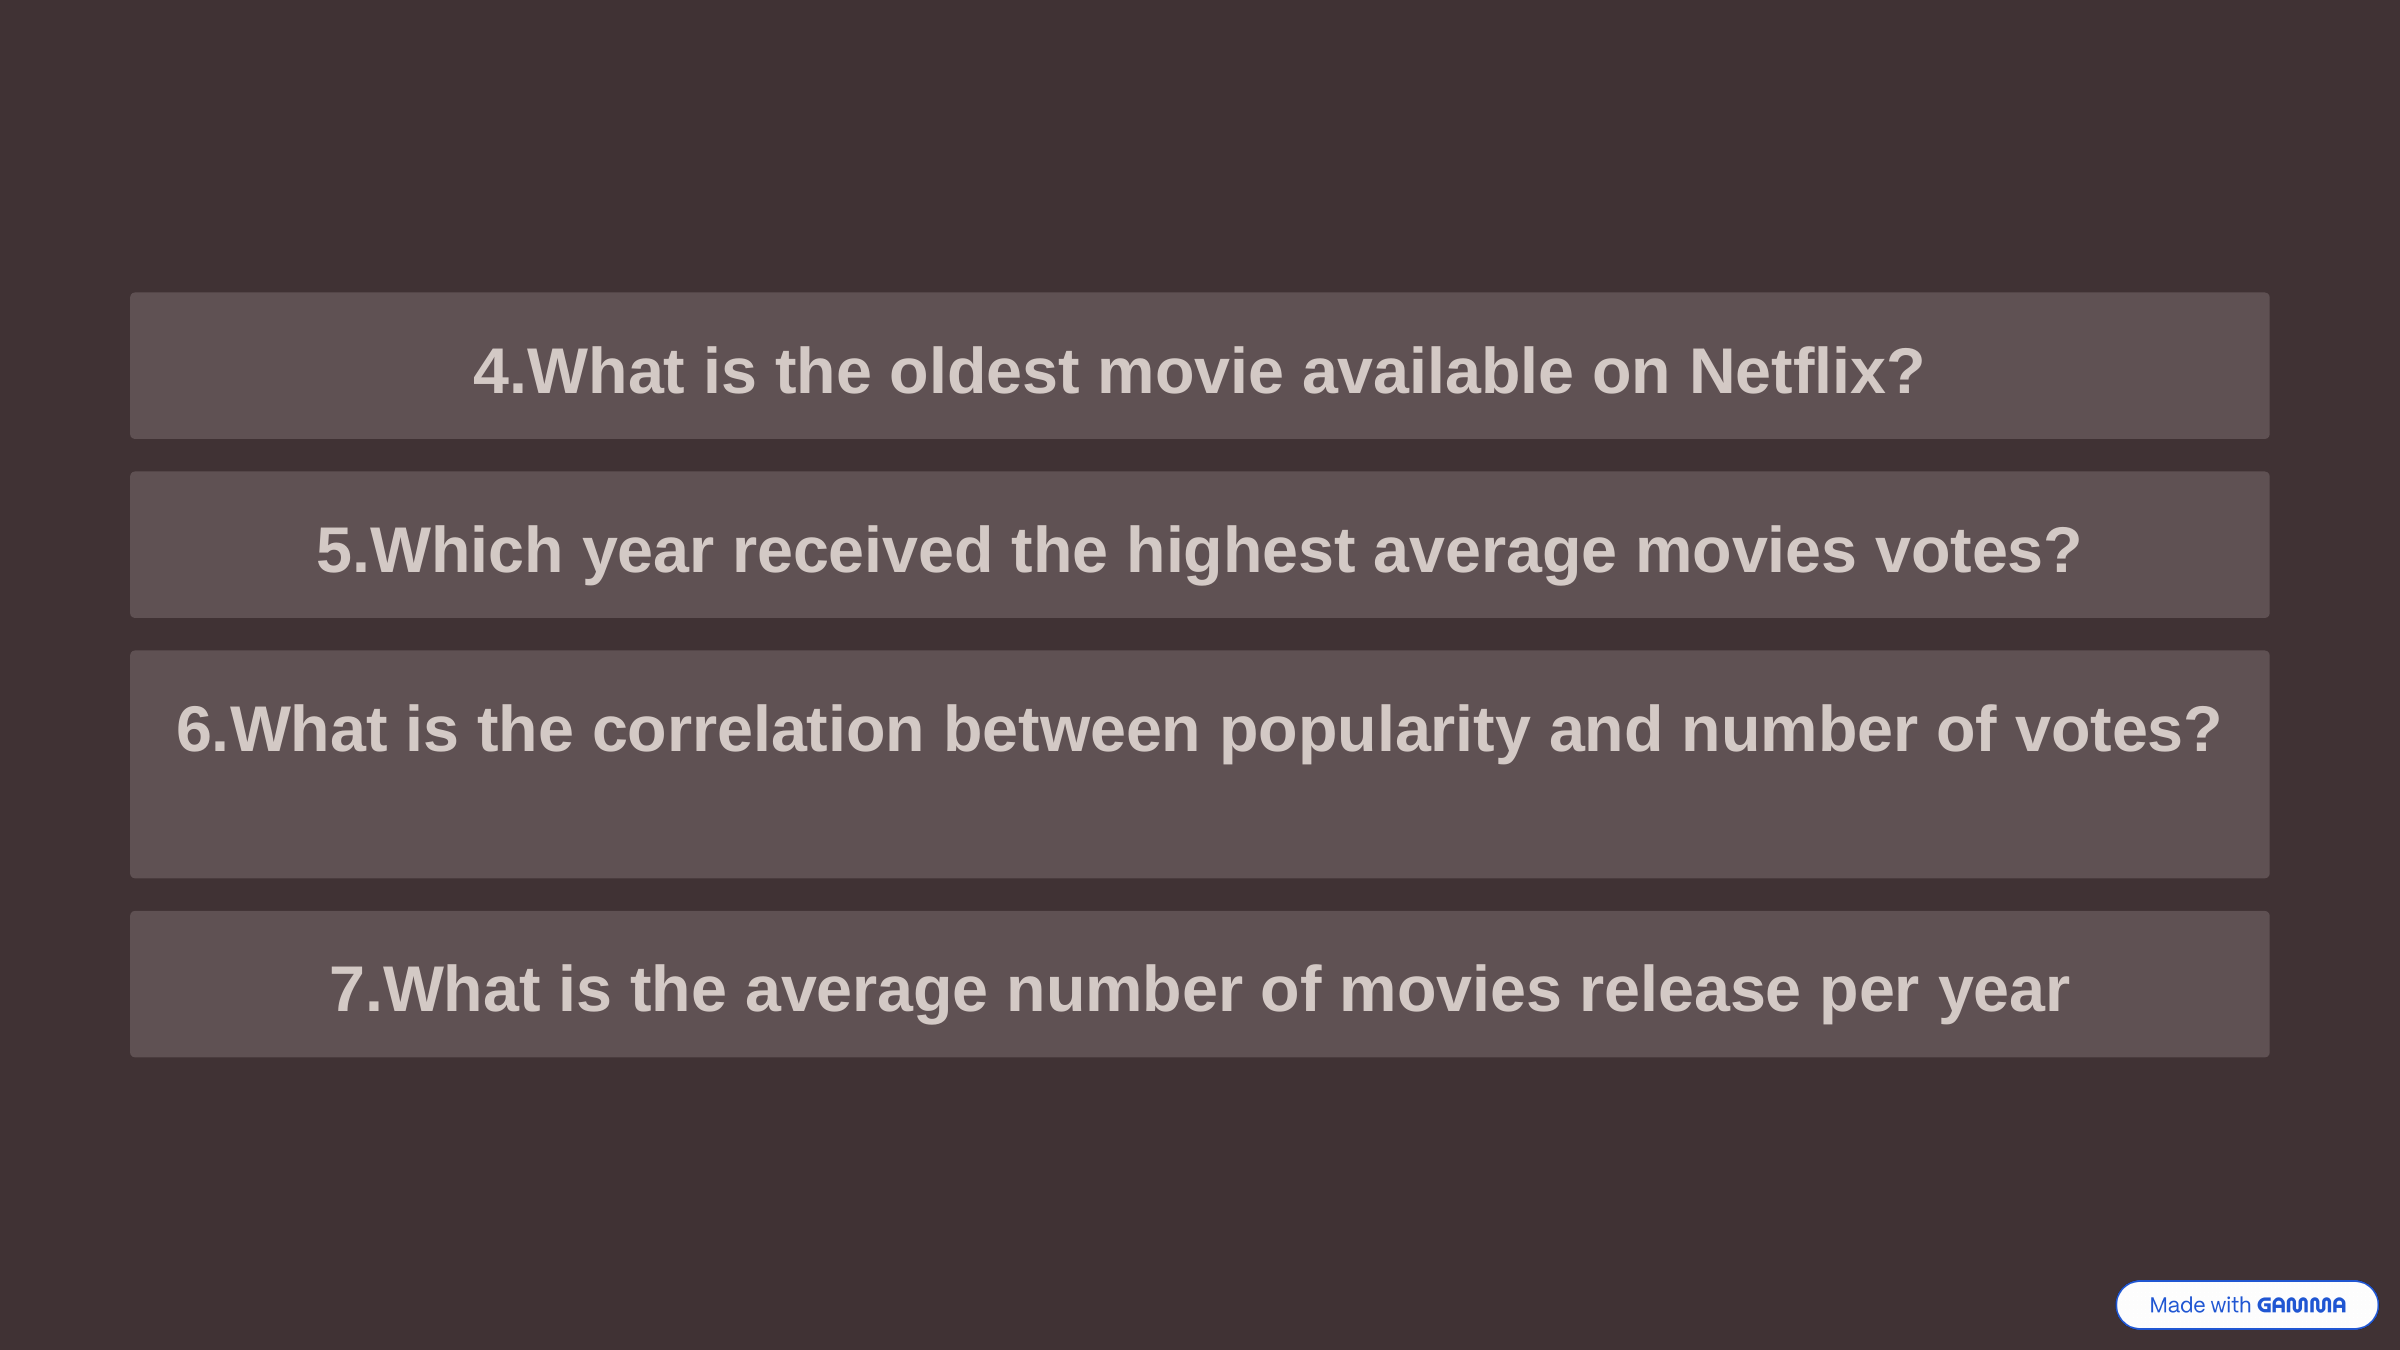

4.What is the oldest movie available on Netflix?

5.Which year received the highest average movies votes?

6.What is the correlation between popularity and number of votes?

7.What is the average number of movies release per year